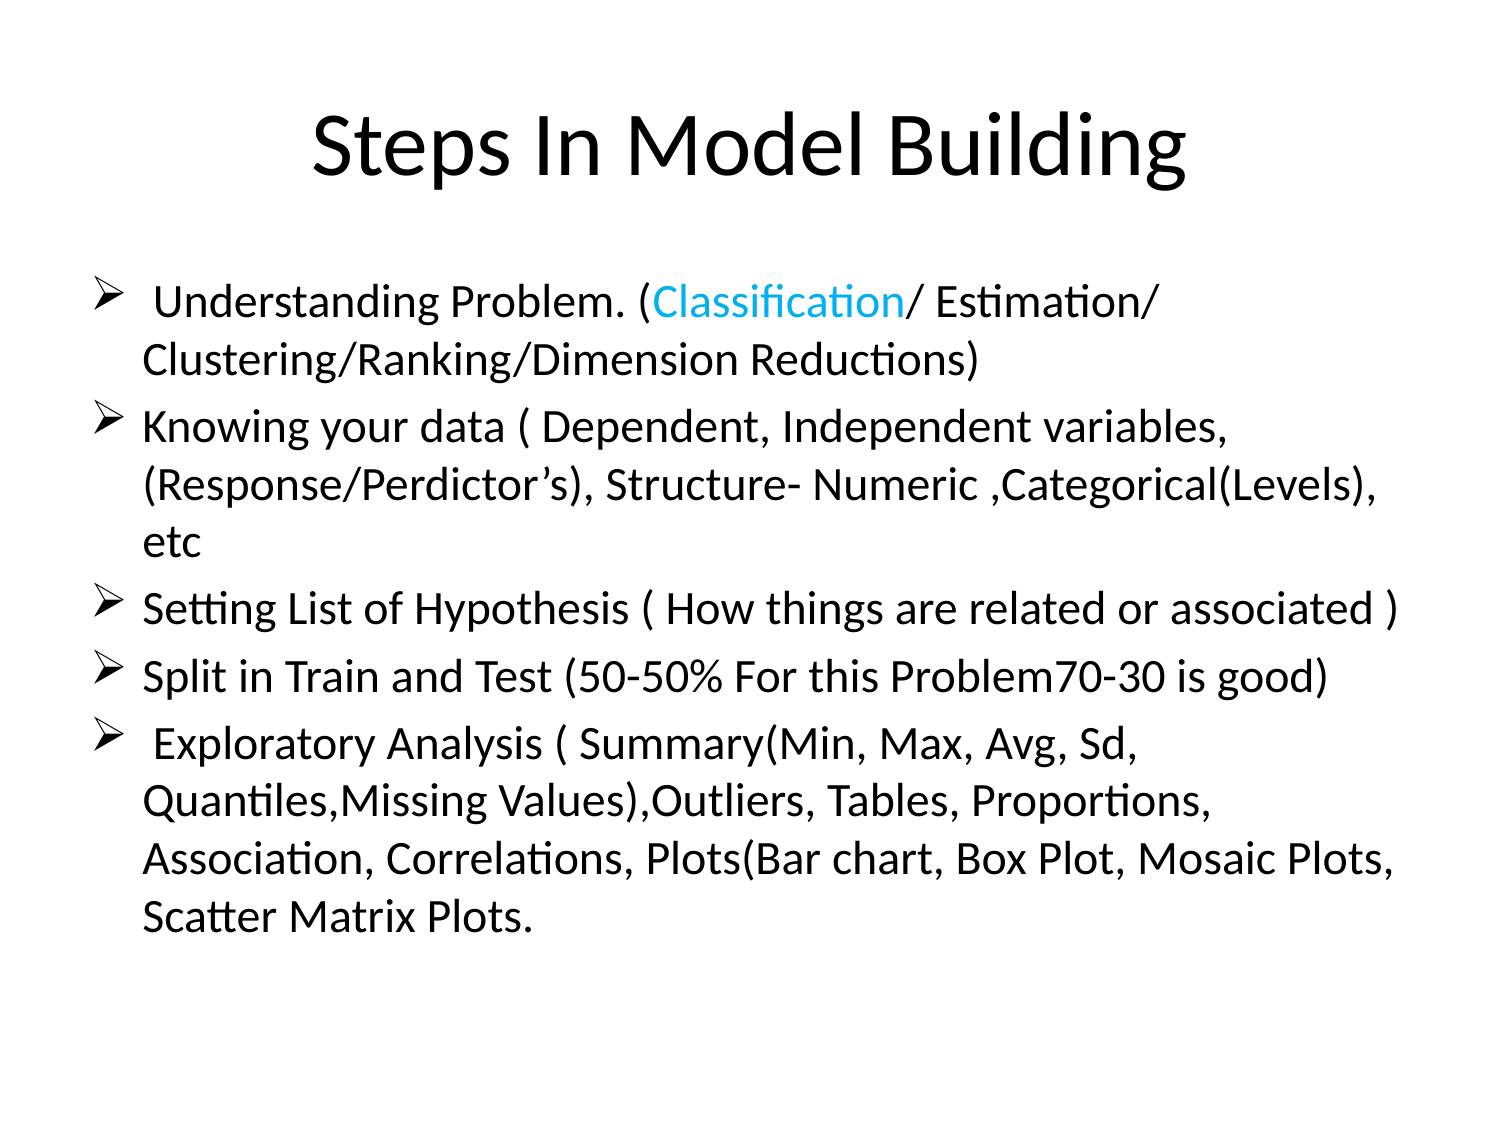

# Steps In Model Building
 Understanding Problem. (Classification/ Estimation/ Clustering/Ranking/Dimension Reductions)
Knowing your data ( Dependent, Independent variables, (Response/Perdictor’s), Structure- Numeric ,Categorical(Levels), etc
Setting List of Hypothesis ( How things are related or associated )
Split in Train and Test (50-50% For this Problem70-30 is good)
 Exploratory Analysis ( Summary(Min, Max, Avg, Sd, Quantiles,Missing Values),Outliers, Tables, Proportions, Association, Correlations, Plots(Bar chart, Box Plot, Mosaic Plots, Scatter Matrix Plots.